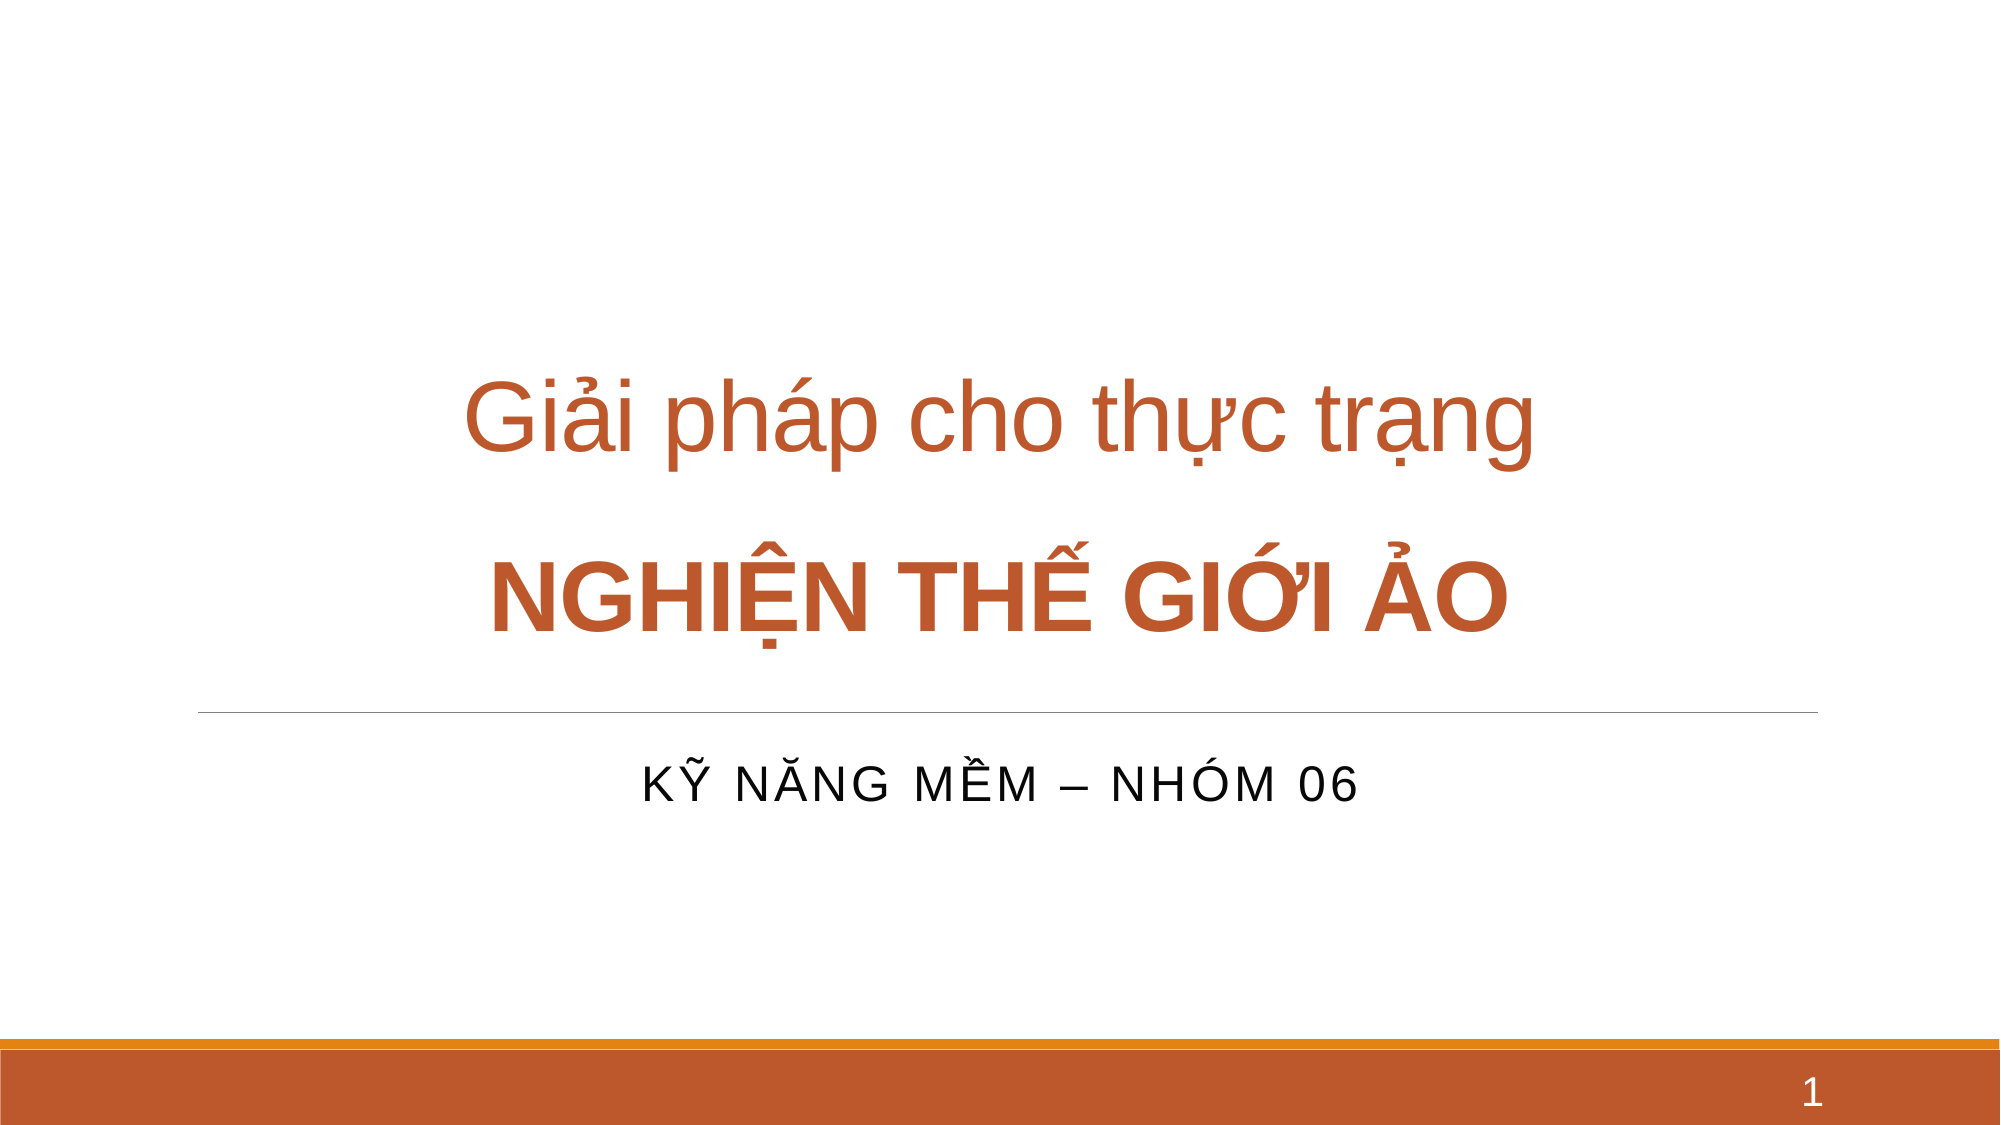

# Giải pháp cho thực trạng NGHIỆN THẾ GIỚI ẢO
Kỹ năng mềm – Nhóm 06
1